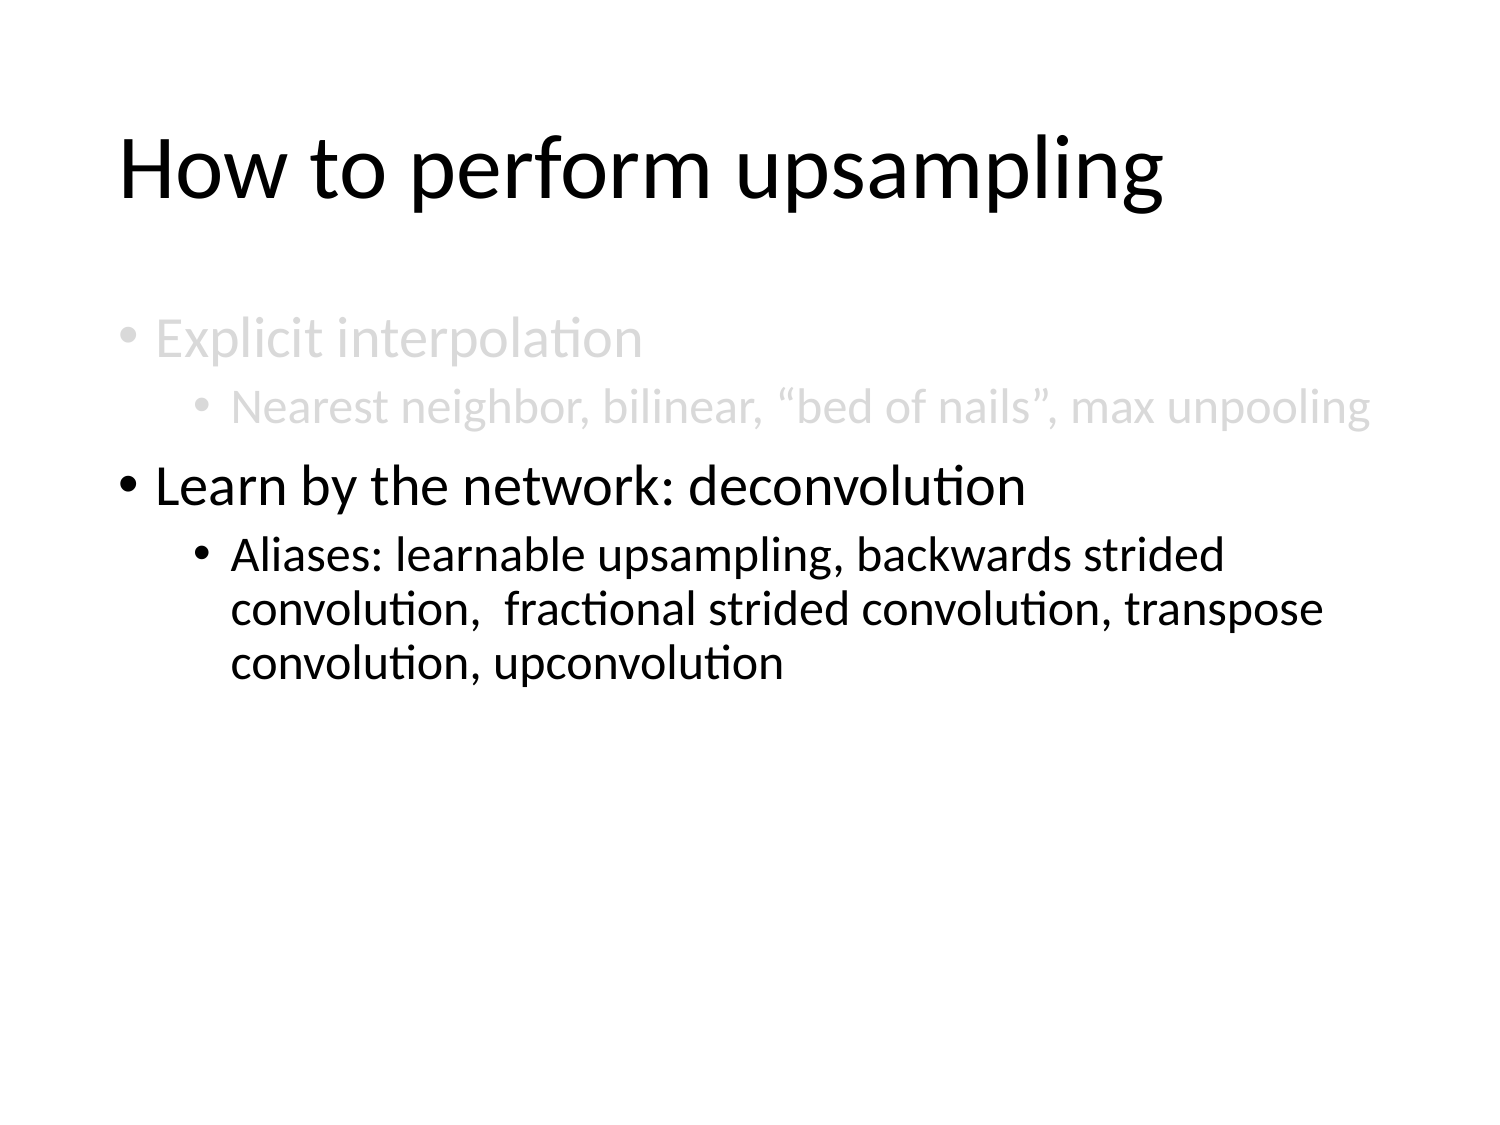

# How to perform upsampling
Explicit interpolation
Nearest neighbor, bilinear, “bed of nails”, max unpooling
Learn by the network: deconvolution
Aliases: learnable upsampling, backwards strided convolution,  fractional strided convolution, transpose convolution, upconvolution